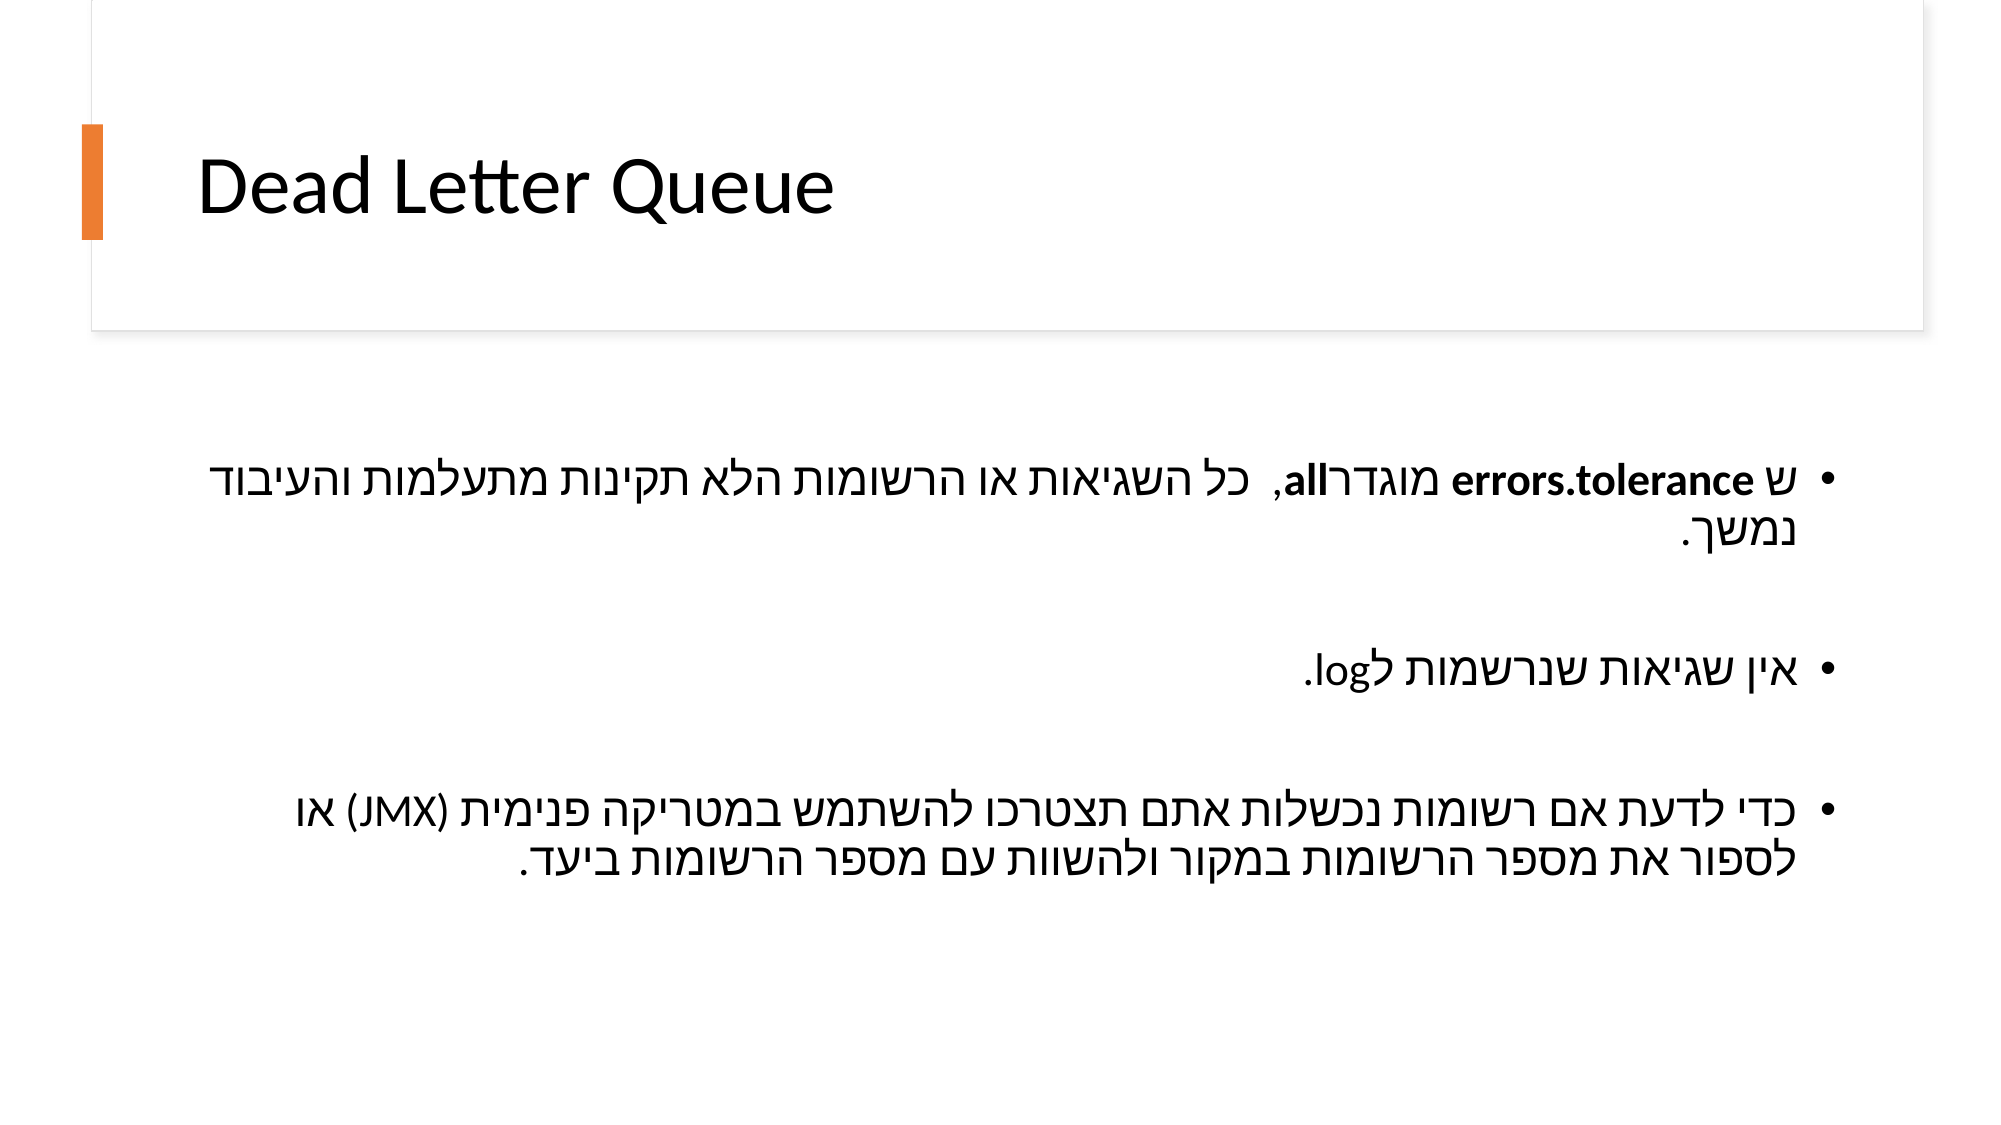

# Dead Letter Queue

ש errors.tolerance מוגדרall,  כל השגיאות או הרשומות הלא תקינות מתעלמות והעיבוד נמשך.

אין שגיאות שנרשמות לlog.

כדי לדעת אם רשומות נכשלות אתם תצטרכו להשתמש במטריקה פנימית (JMX) או לספור את מספר הרשומות במקור ולהשוות עם מספר הרשומות ביעד.